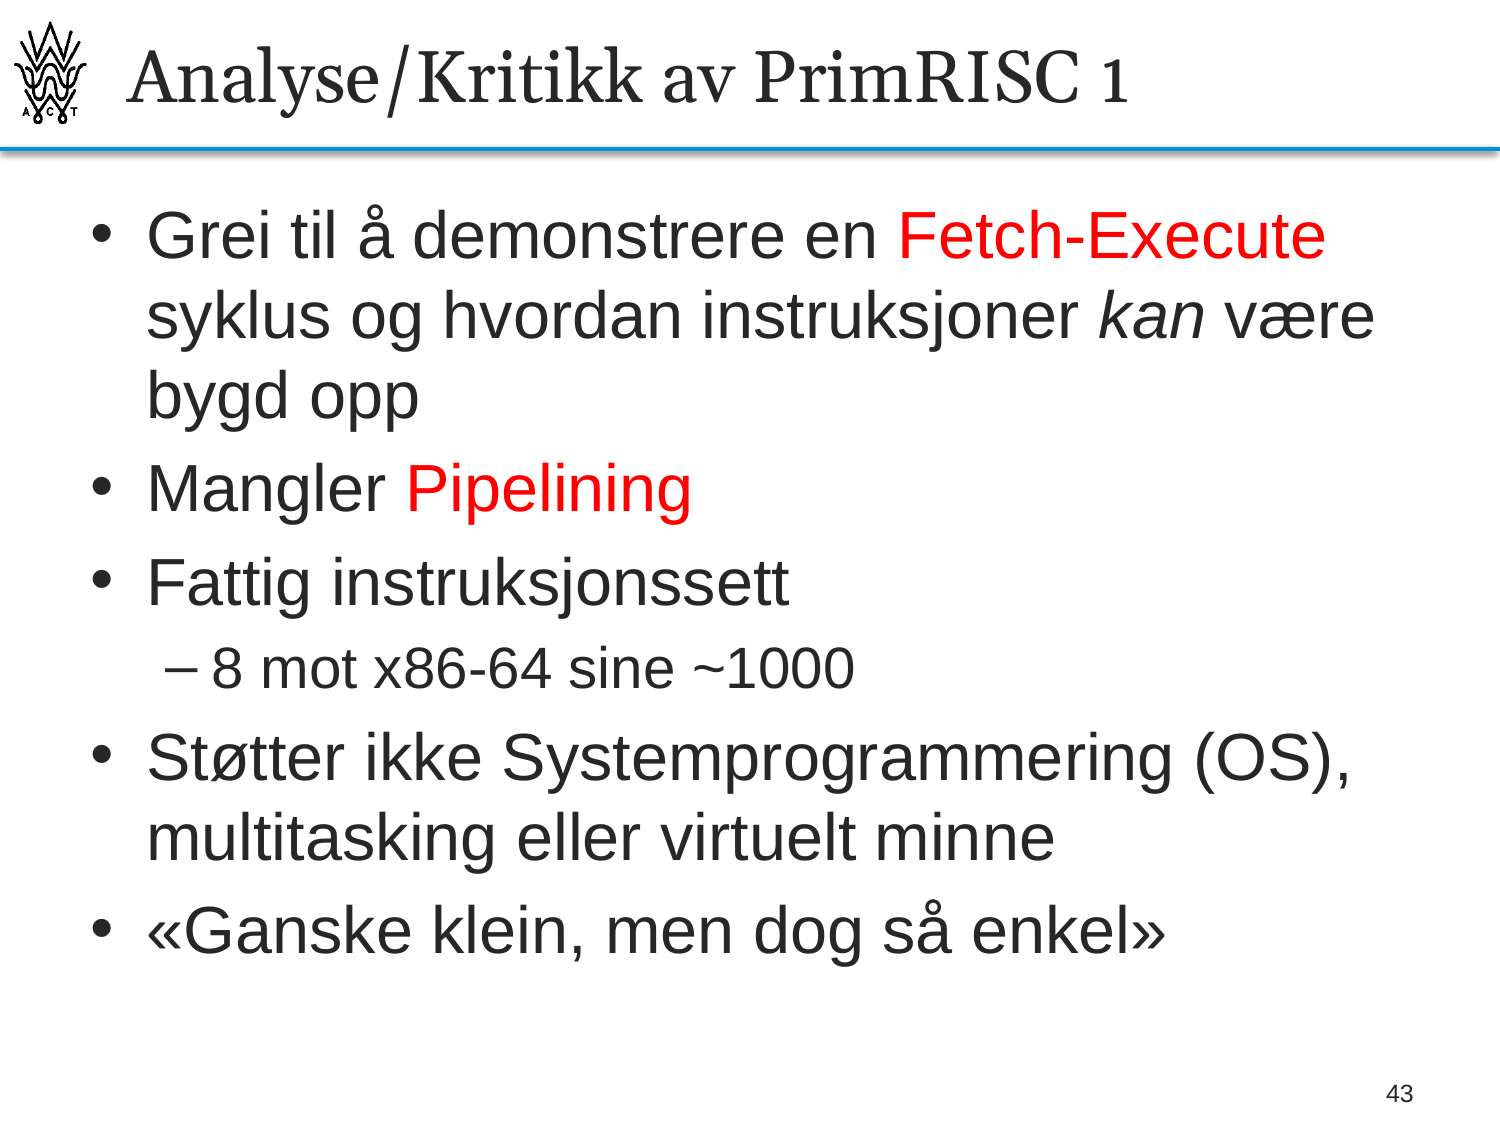

# Analyse/Kritikk av PrimRISC 1
Grei til å demonstrere en Fetch-Execute syklus og hvordan instruksjoner kan være bygd opp
Mangler Pipelining
Fattig instruksjonssett
8 mot x86-64 sine ~1000
Støtter ikke Systemprogrammering (OS), multitasking eller virtuelt minne
«Ganske klein, men dog så enkel»

43